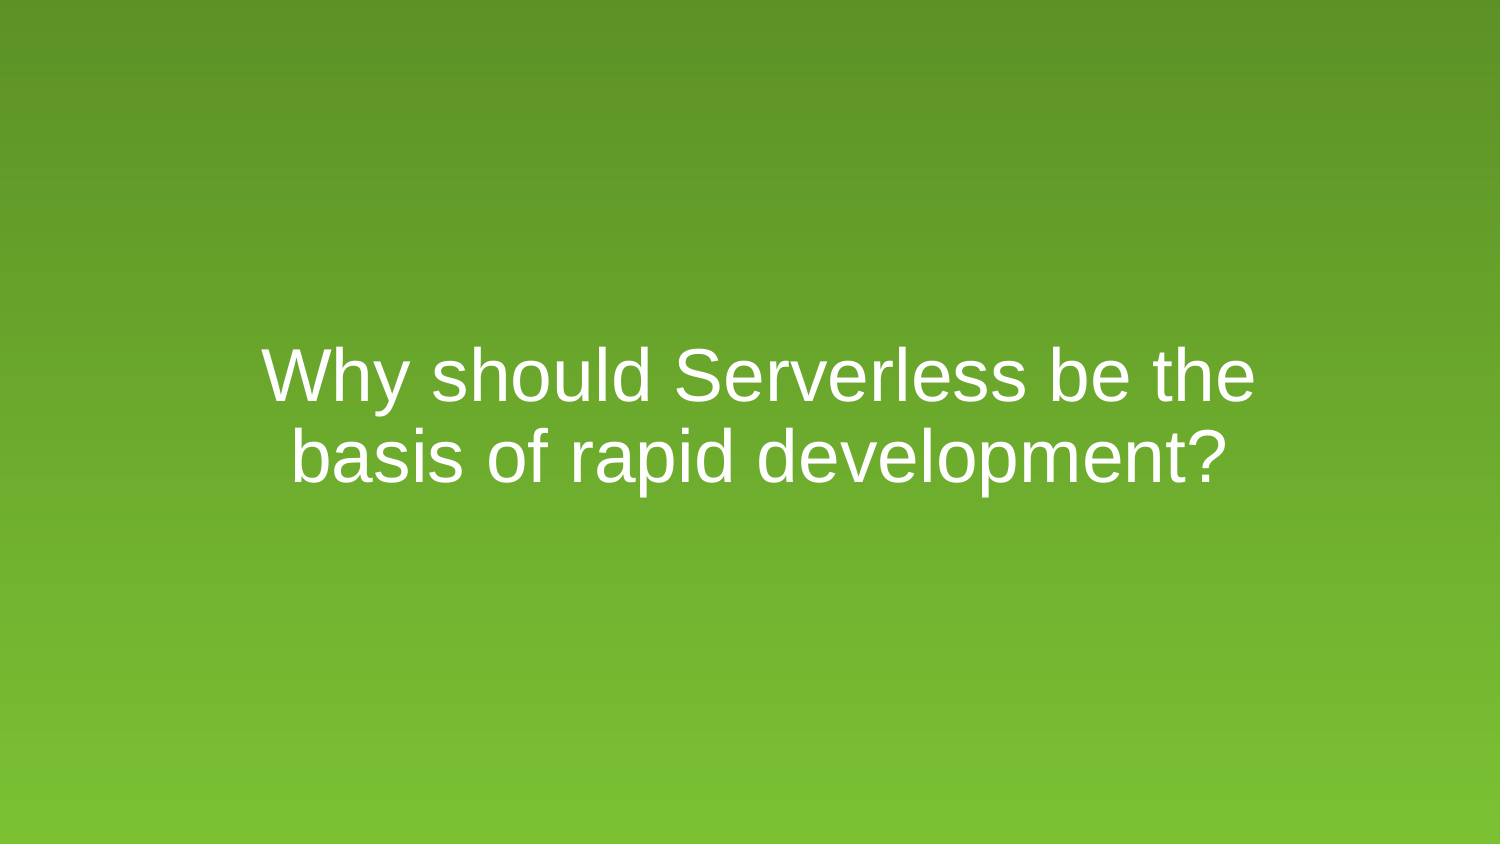

Why should Serverless be the basis of rapid development?